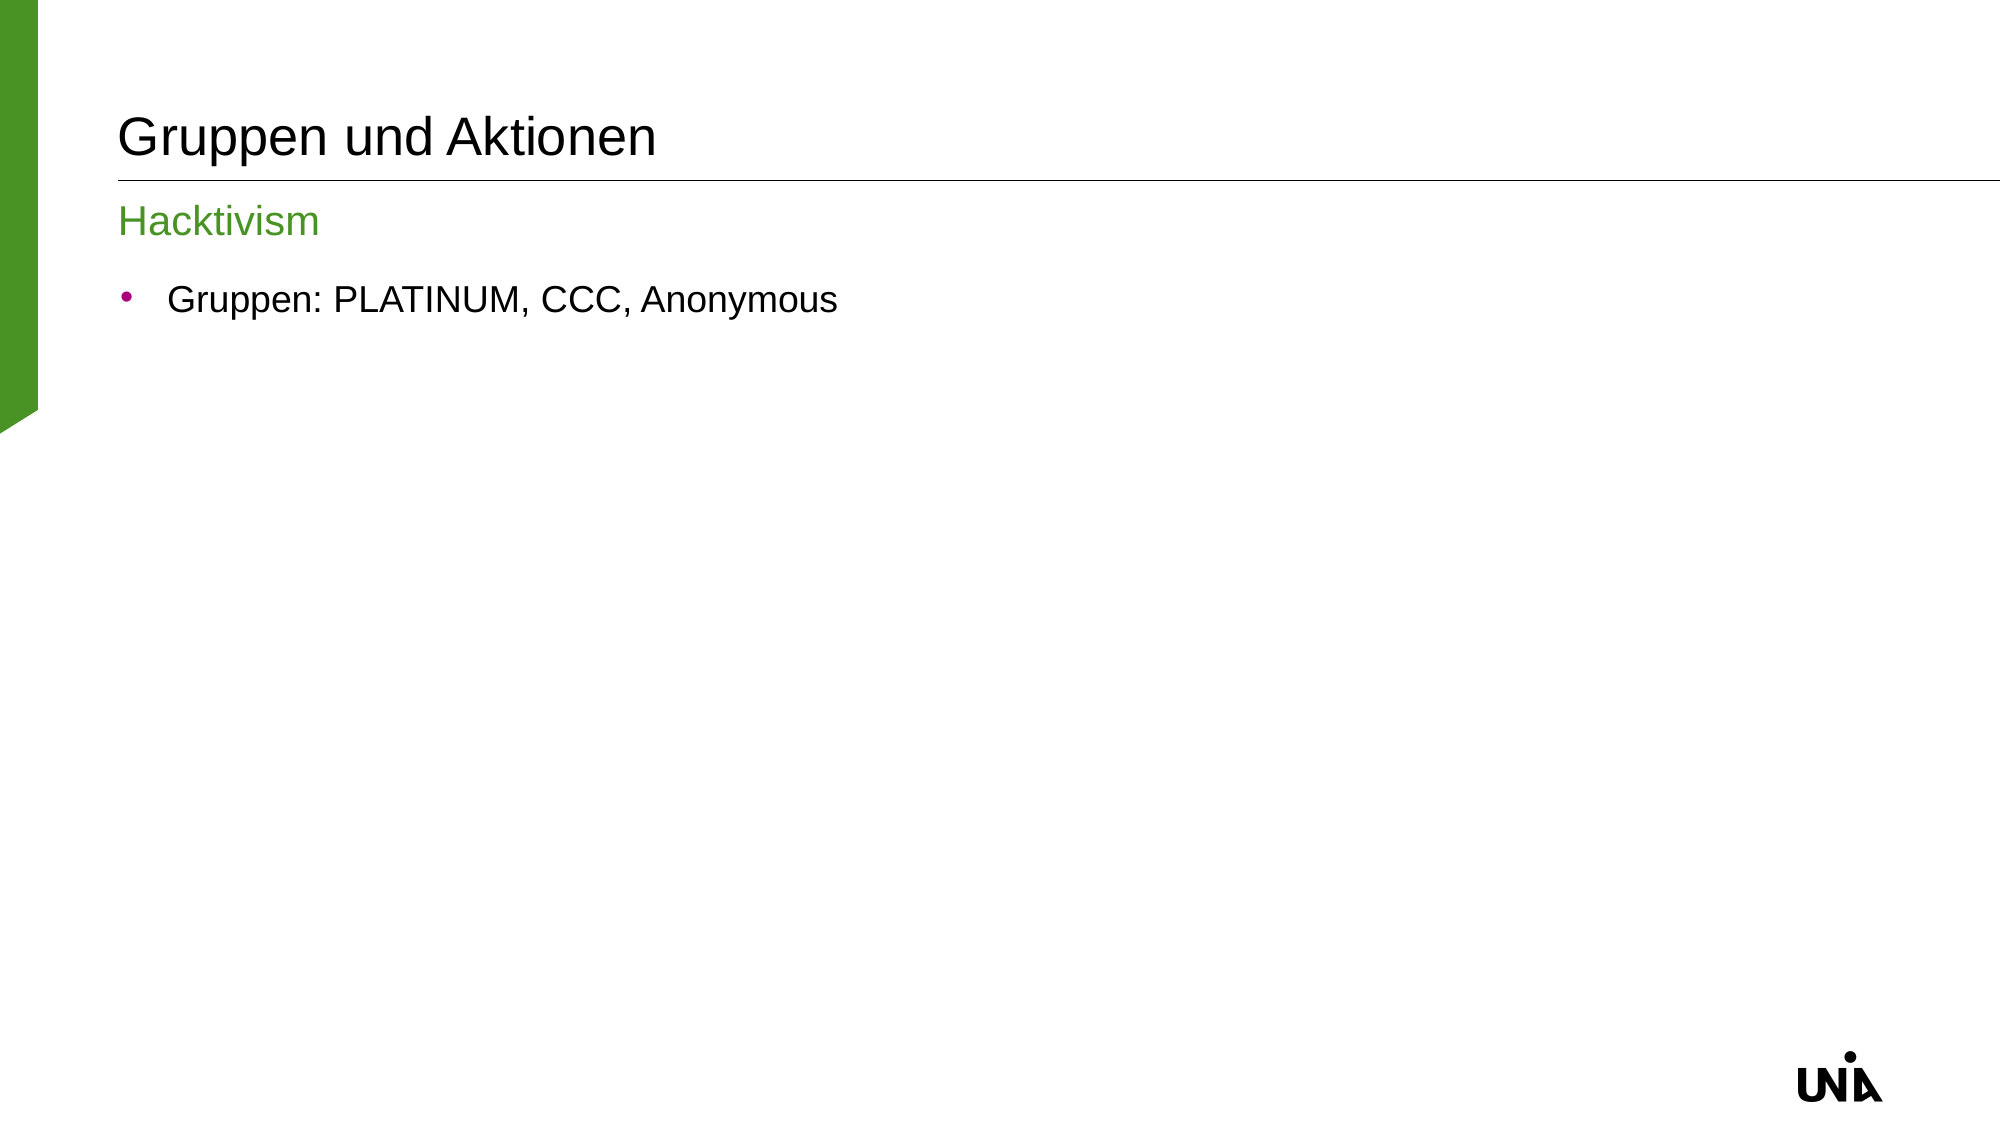

# Gruppen und Aktionen
Hacktivism
Gruppen: PLATINUM, CCC, Anonymous